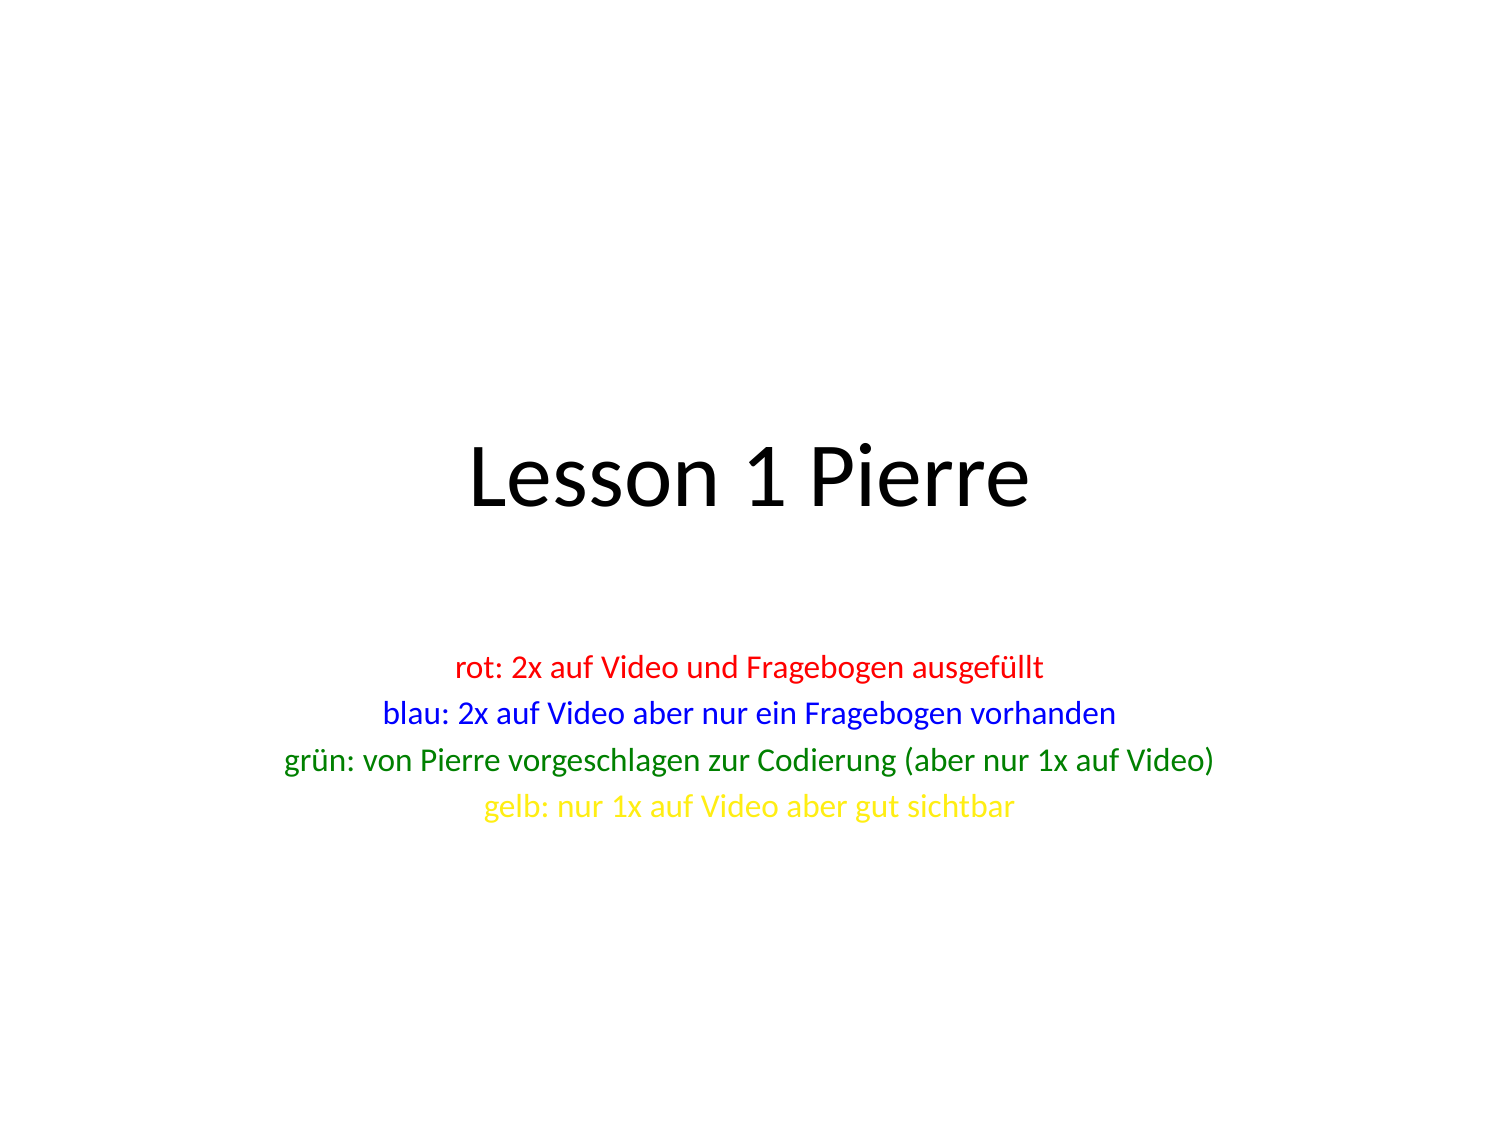

# Lesson 1 Pierre
rot: 2x auf Video und Fragebogen ausgefüllt
blau: 2x auf Video aber nur ein Fragebogen vorhanden
grün: von Pierre vorgeschlagen zur Codierung (aber nur 1x auf Video)
gelb: nur 1x auf Video aber gut sichtbar